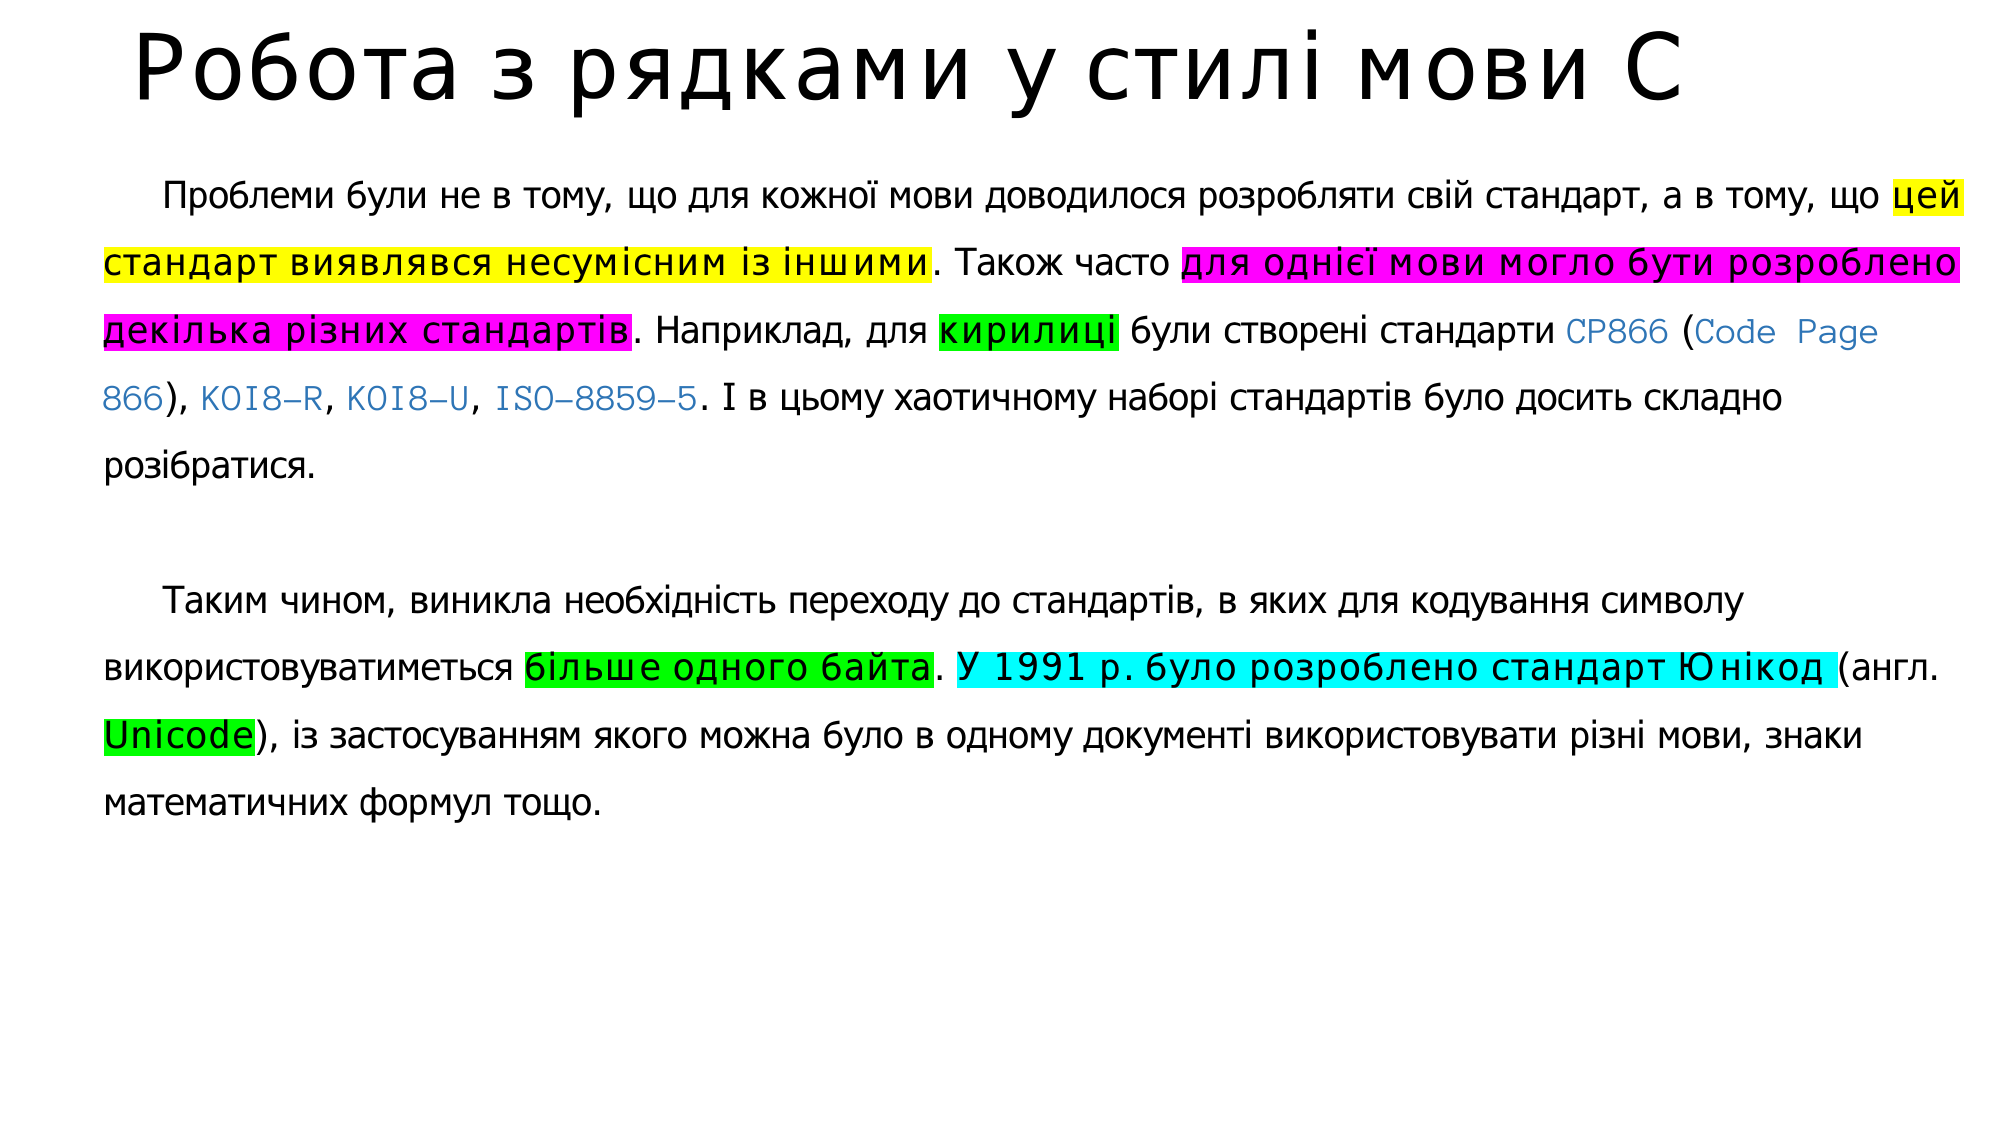

# Робота з рядками у стилі мови C
Проблеми були не в тому, що для кожної мови доводилося розробляти свій стандарт, а в тому, що цей стандарт виявлявся несумісним із іншими. Також часто для однієї мови могло бути розроблено декілька різних стандартів. Наприклад, для кирилиці були створені стандарти CP866 (Code Page 866), KOI8-R, KOI8-U, ISO-8859-5. І в цьому хаотичному наборі стандартів було досить складно розібратися.

Таким чином, виникла необхідність переходу до стандартів, в яких для кодування символу використовуватиметься більше одного байта. У 1991 р. було розроблено стандарт Юнікод (англ. Unicode), із застосуванням якого можна було в одному документі використовувати різні мови, знаки математичних формул тощо.